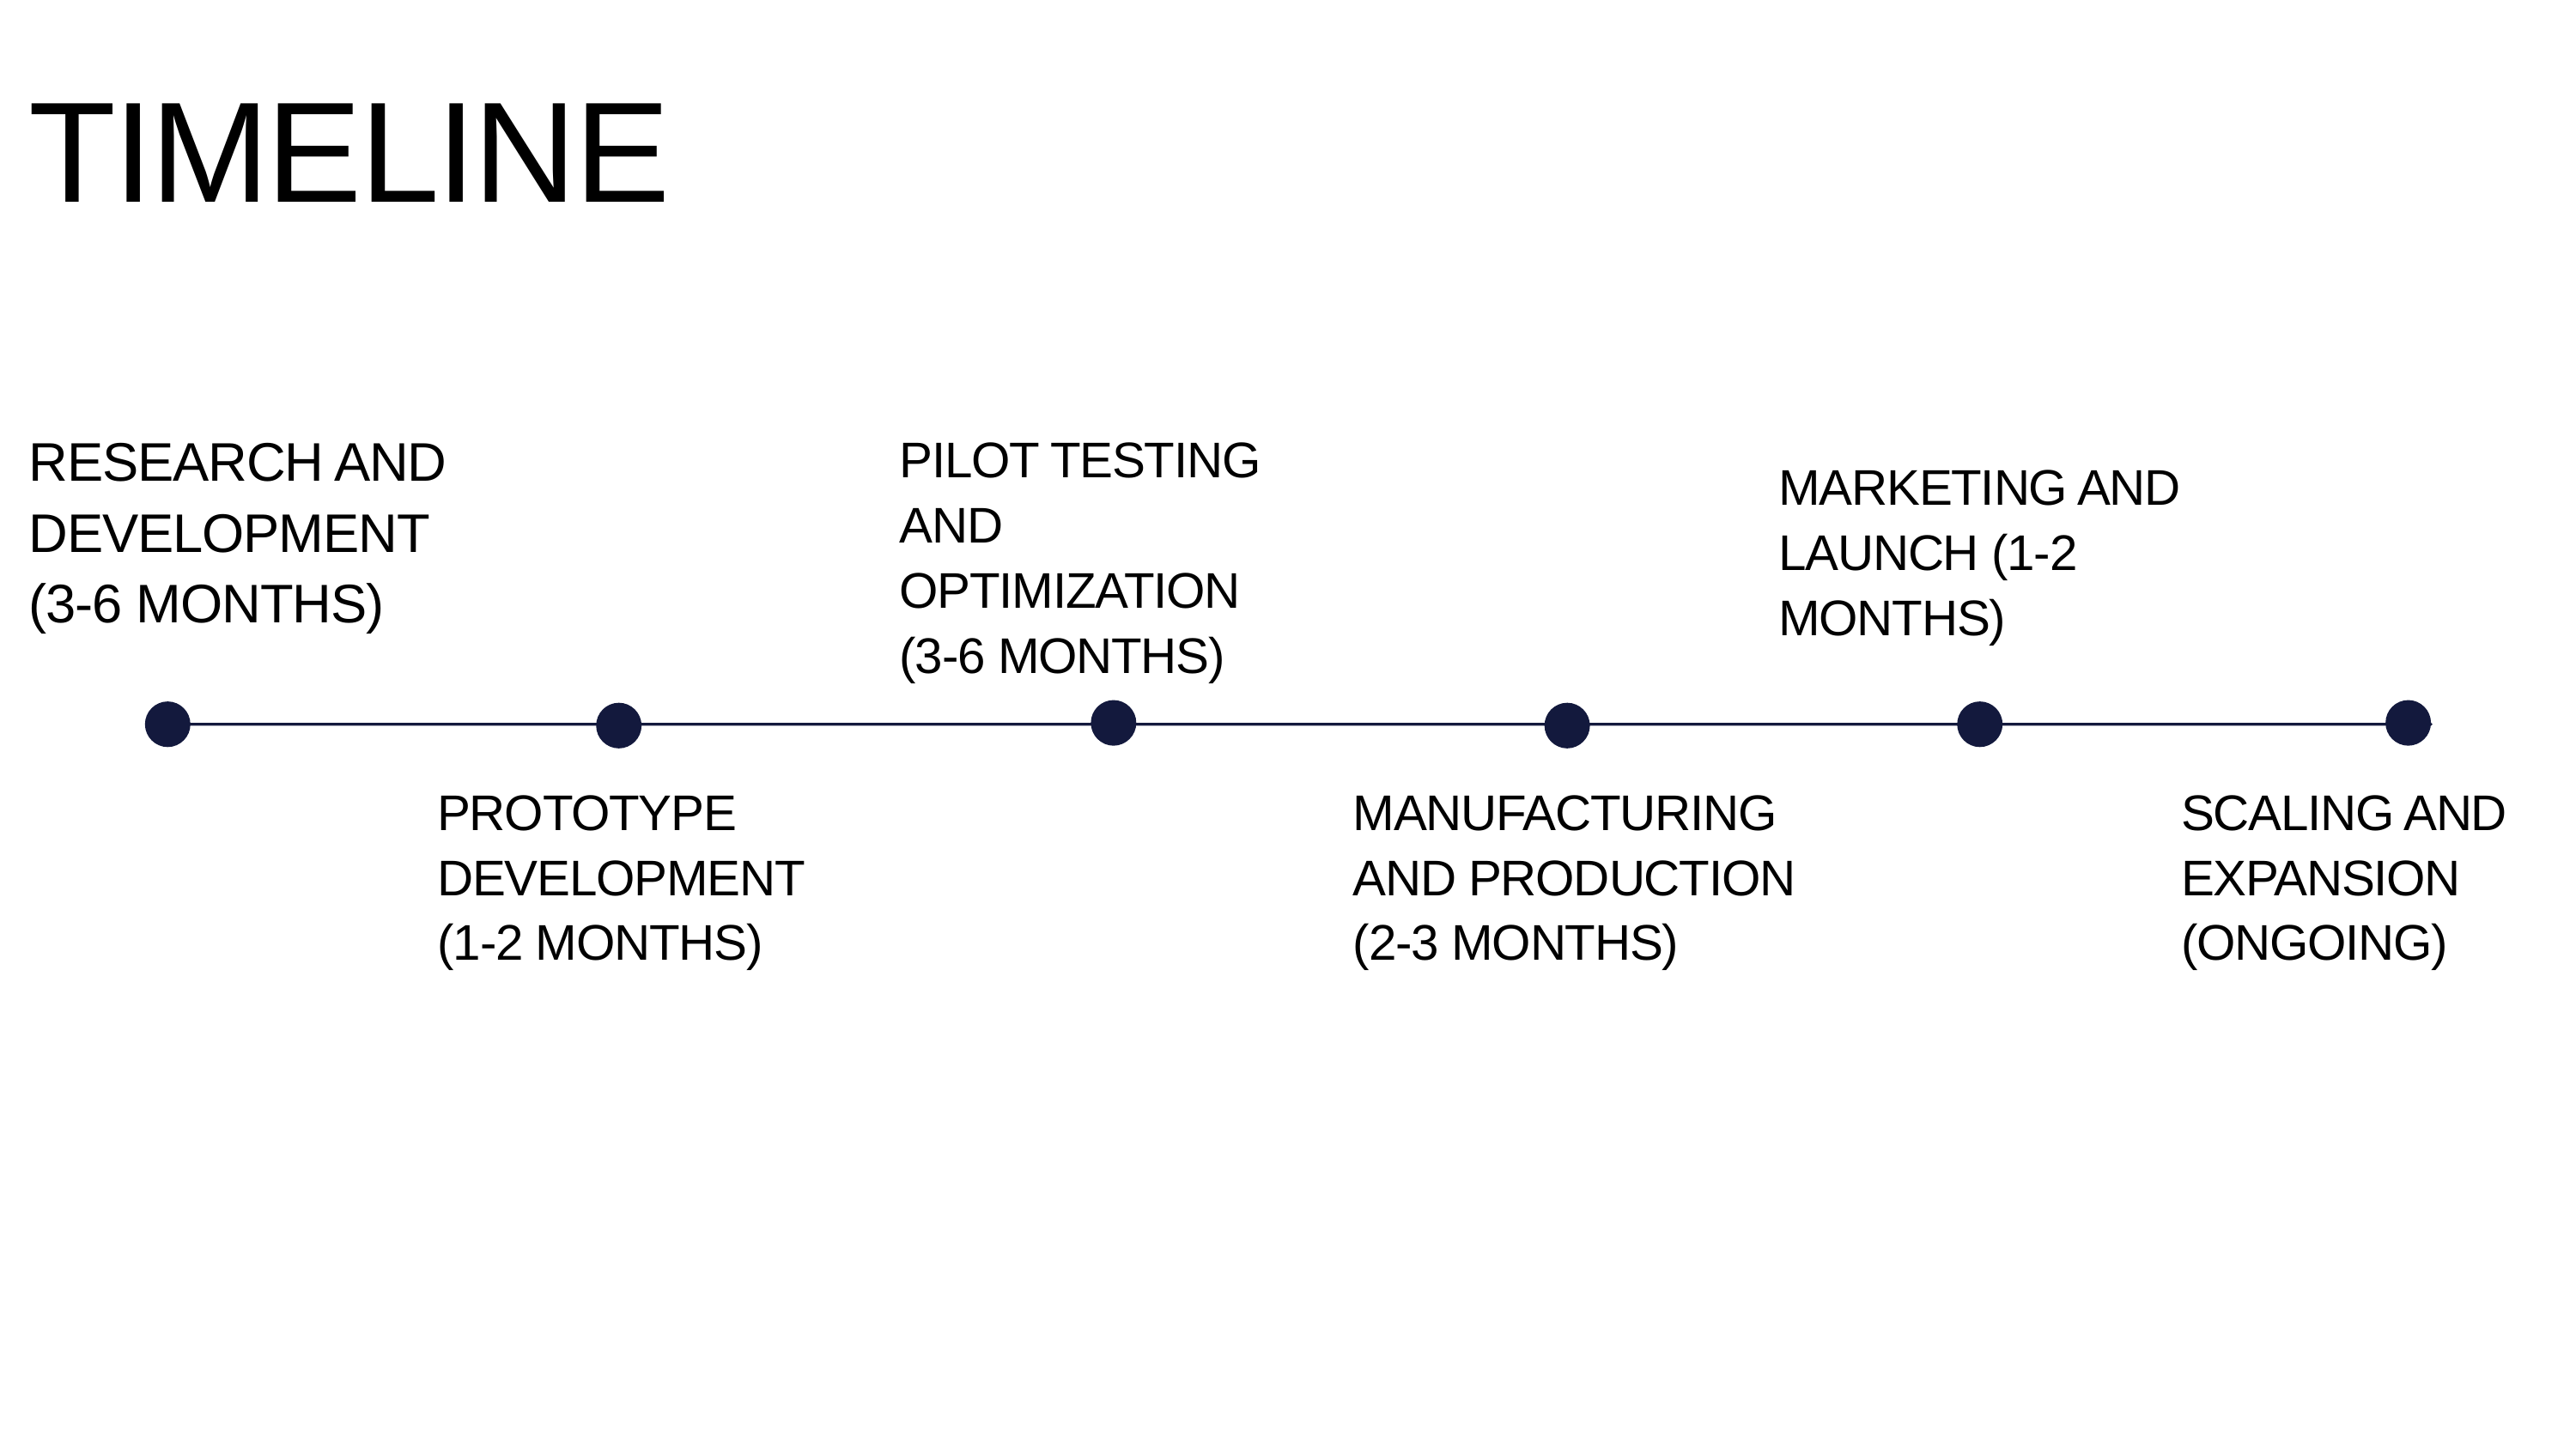

TIMELINE
RESEARCH AND DEVELOPMENT (3-6 MONTHS)
PILOT TESTING AND OPTIMIZATION (3-6 MONTHS)
MARKETING AND LAUNCH (1-2 MONTHS)

PROTOTYPE DEVELOPMENT (1-2 MONTHS)
MANUFACTURING AND PRODUCTION (2-3 MONTHS)
SCALING AND EXPANSION (ONGOING)